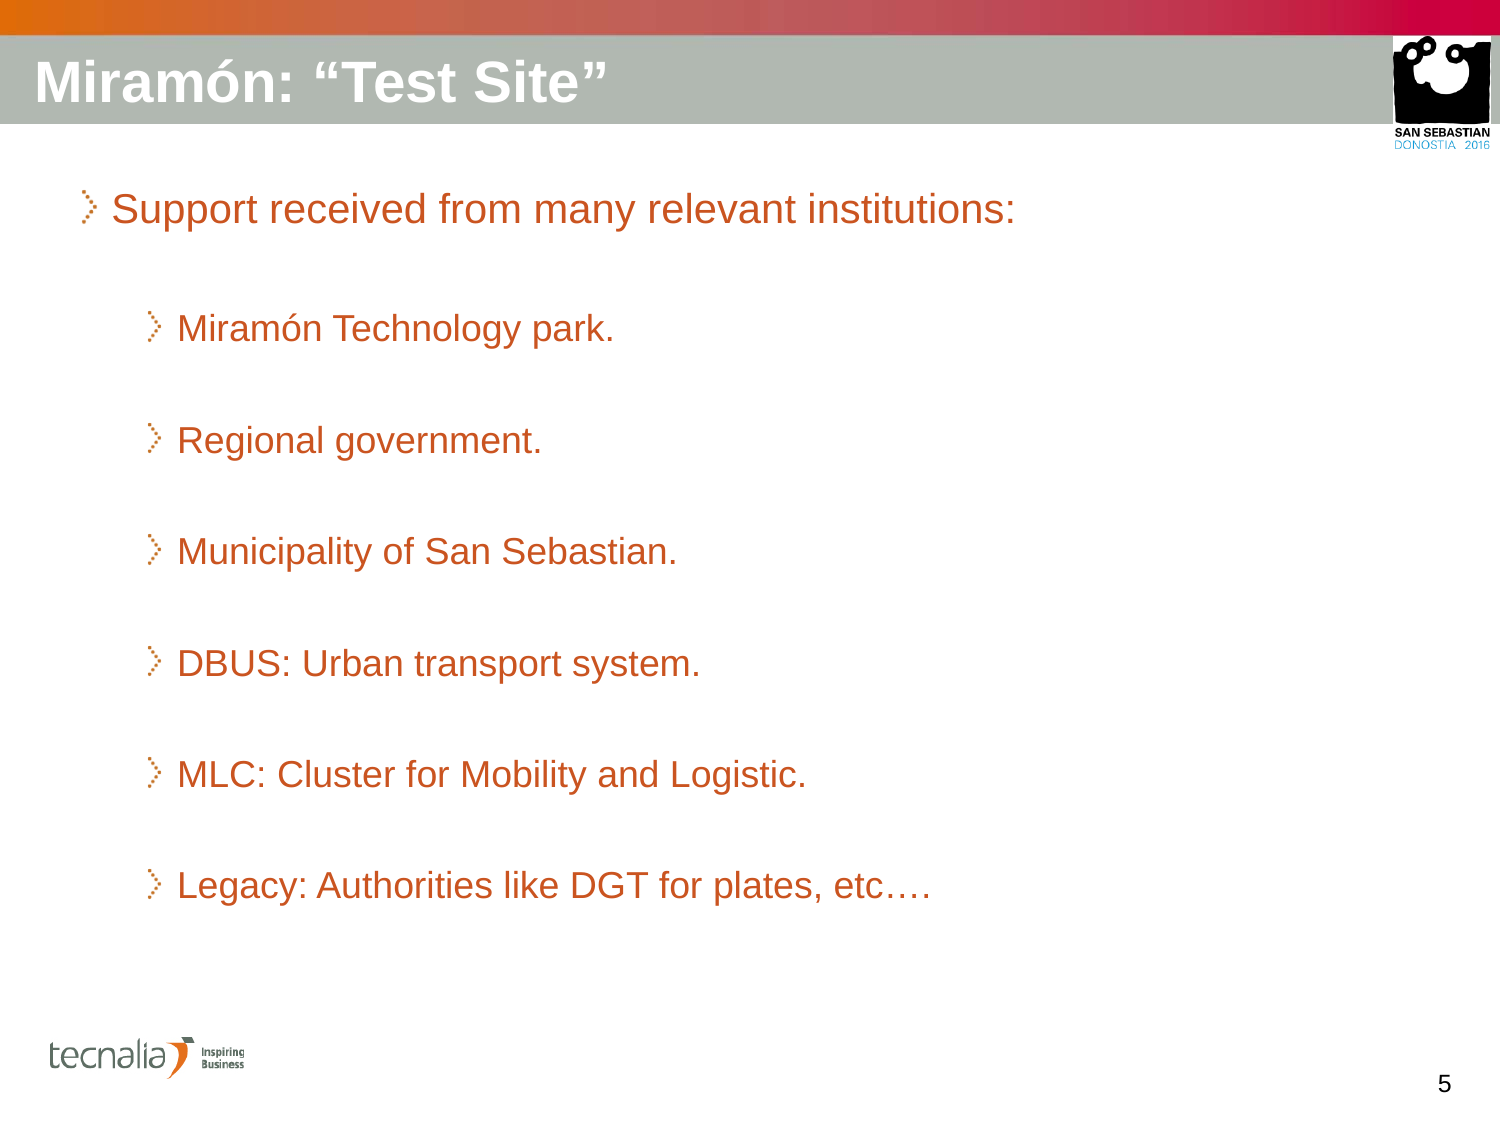

Miramón: “Test Site”

Support received from many relevant institutions:

Miramón Technology park.

Regional government.

Municipality of San Sebastian.

DBUS: Urban transport system.

MLC: Cluster for Mobility and Logistic.

Legacy: Authorities like DGT for plates, etc….

5